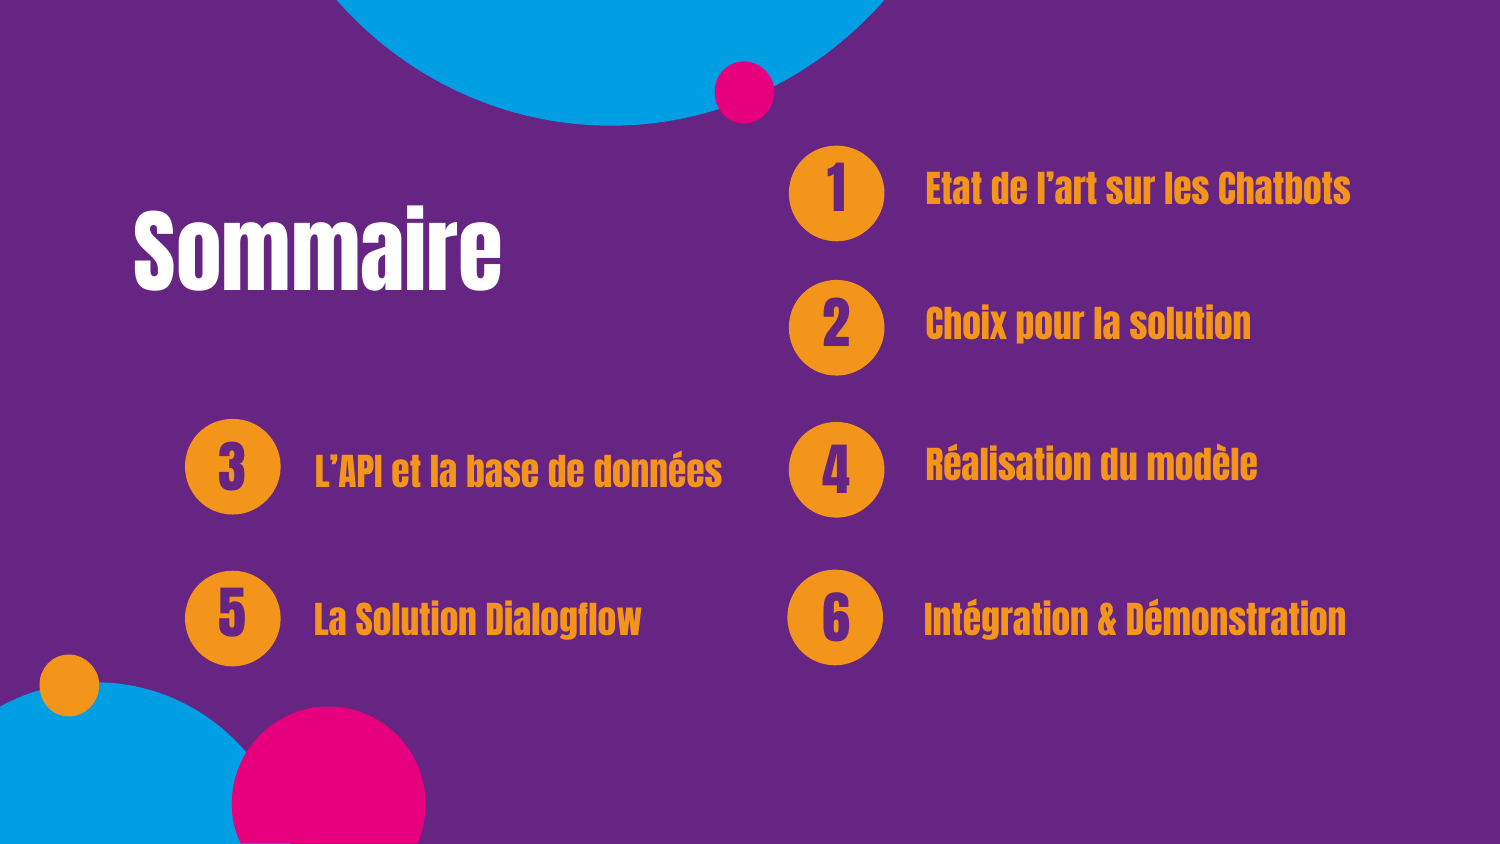

Sommaire
Etat de l’art sur les Chatbots
# 1

Choix pour la solution

2

3
L’API et la base de données

Réalisation du modèle

4

5
La Solution Dialogflow
6
Intégration & Démonstration